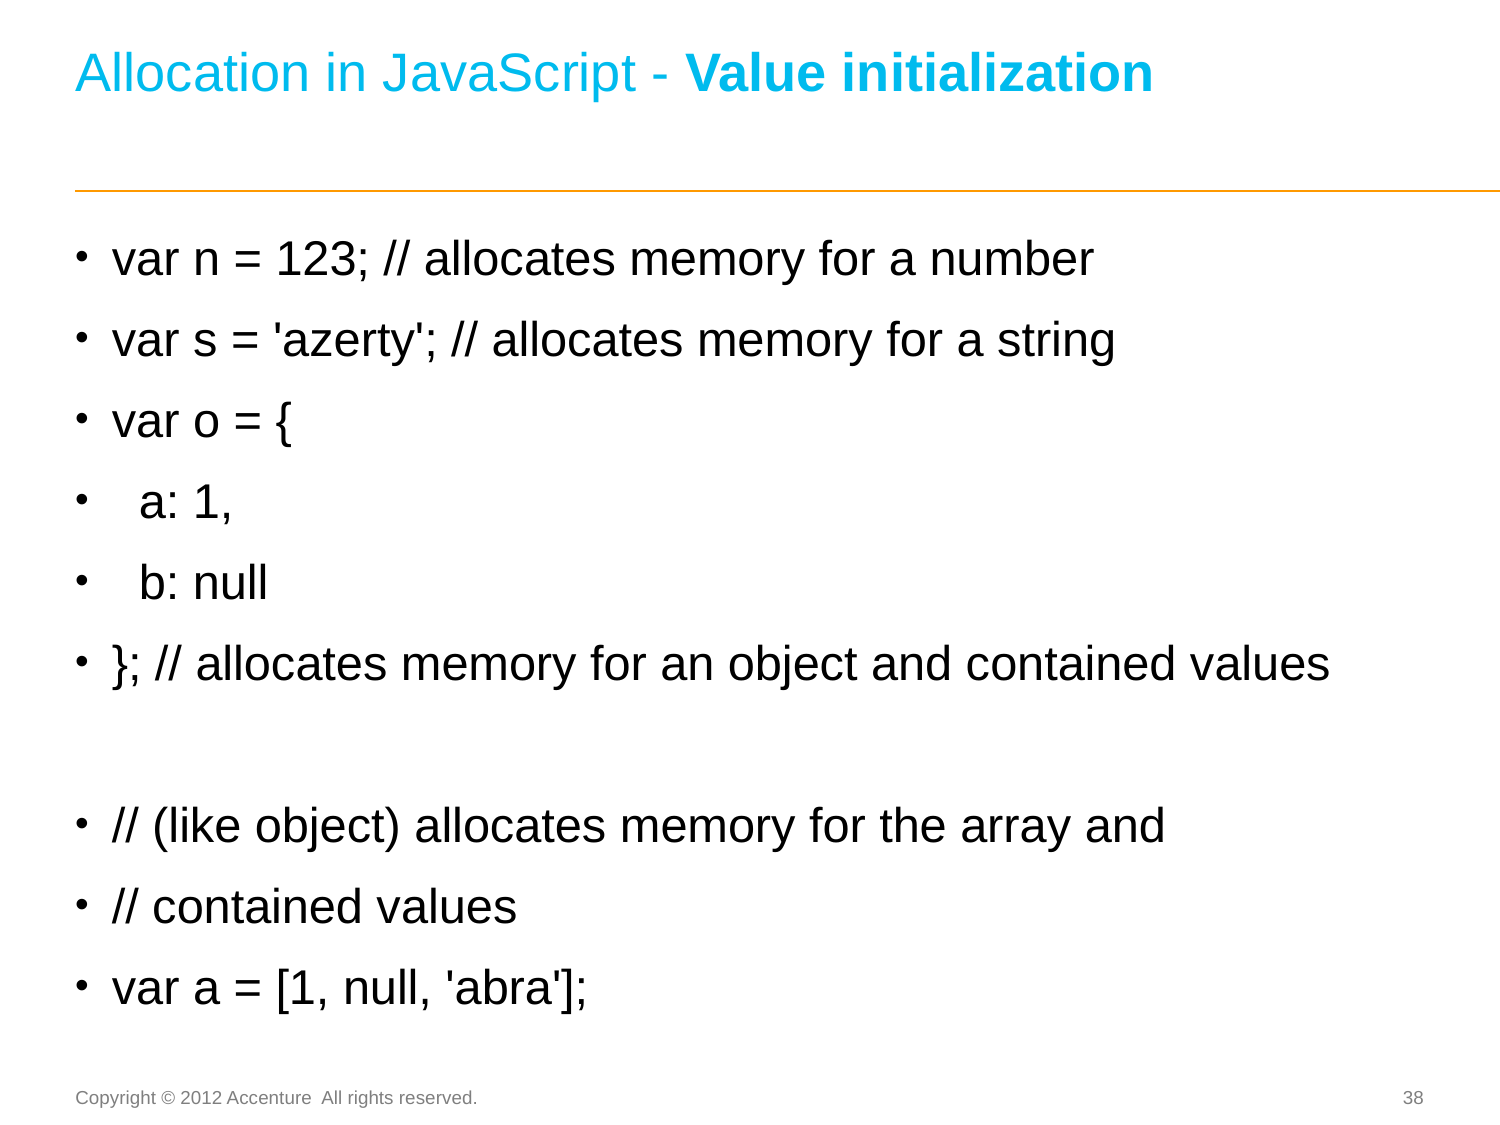

# Allocation in JavaScript - Value initialization
var n = 123; // allocates memory for a number
var s = 'azerty'; // allocates memory for a string
var o = {
  a: 1,
  b: null
}; // allocates memory for an object and contained values

// (like object) allocates memory for the array and
// contained values
var a = [1, null, 'abra'];